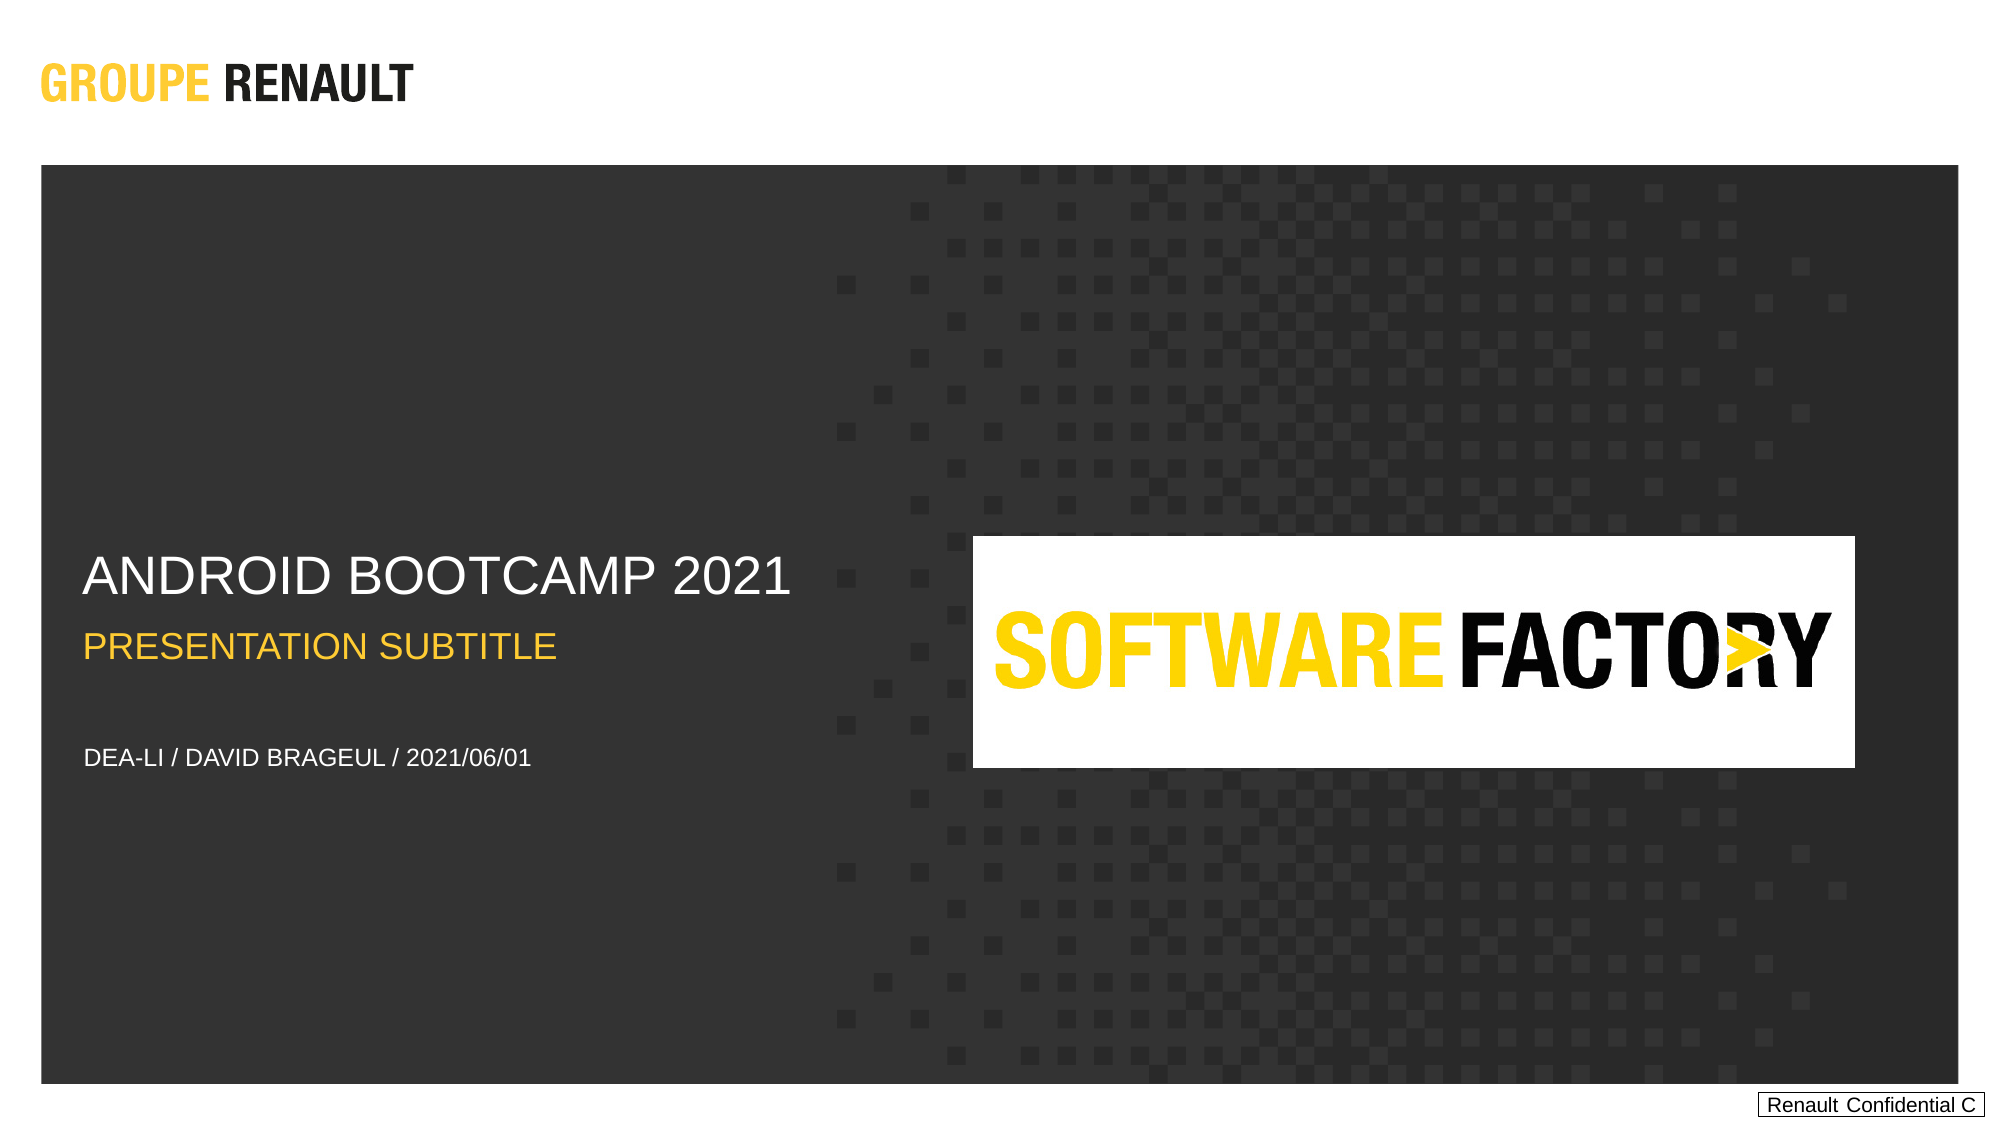

ANDROID BOOTCAMP 2021
Presentation subtitle
DEA-LI / DAVID BRAGEUL / 2021/06/01